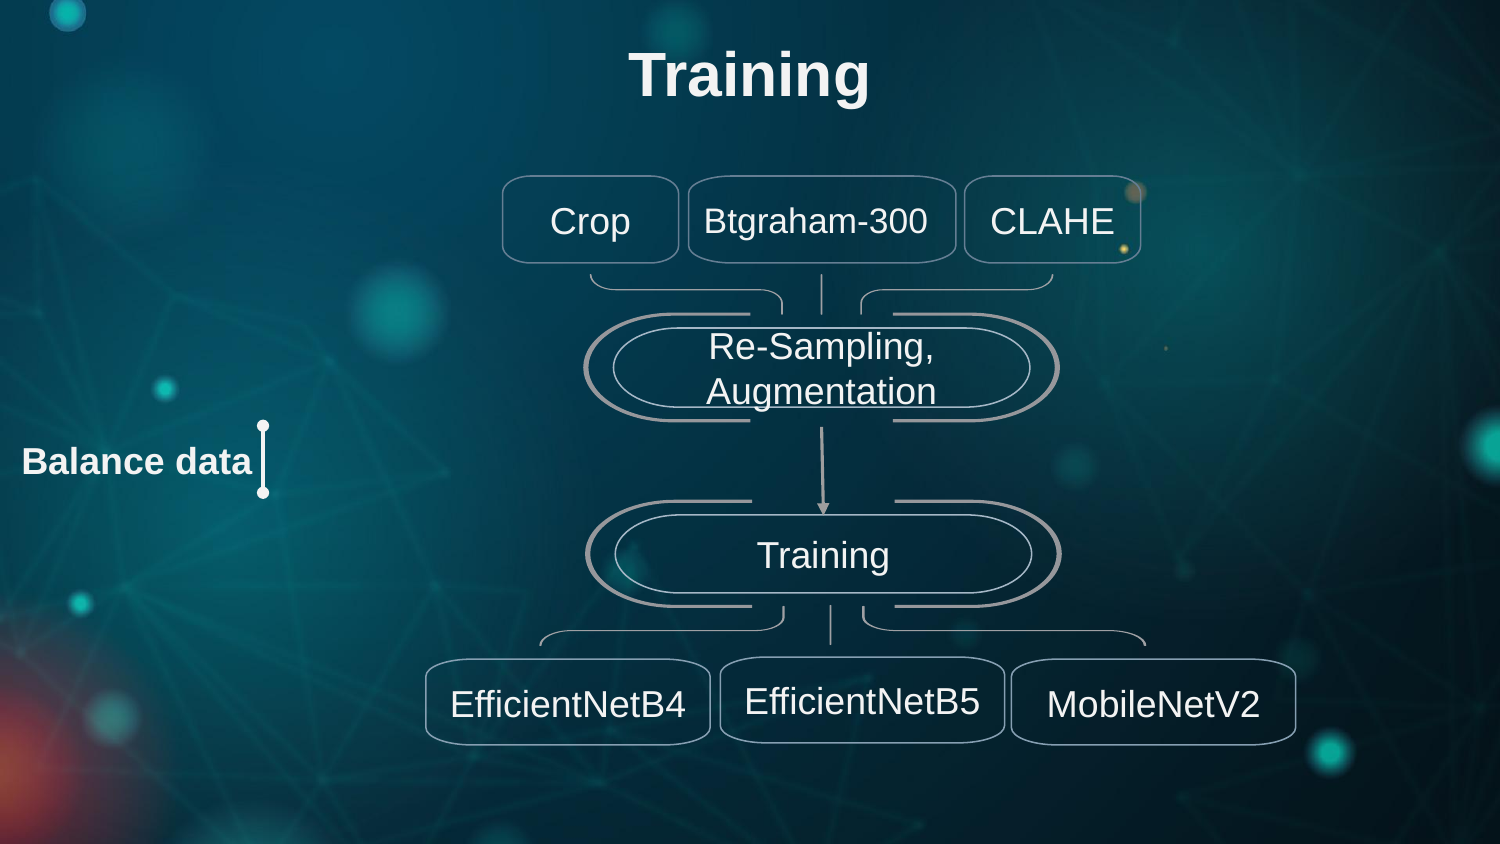

Training
Btgraham-300

Crop

CLAHE

Re-Sampling,
Augmentation

EfficientNetB5

EfficientNetB4

MobileNetV2
Training
Balance data